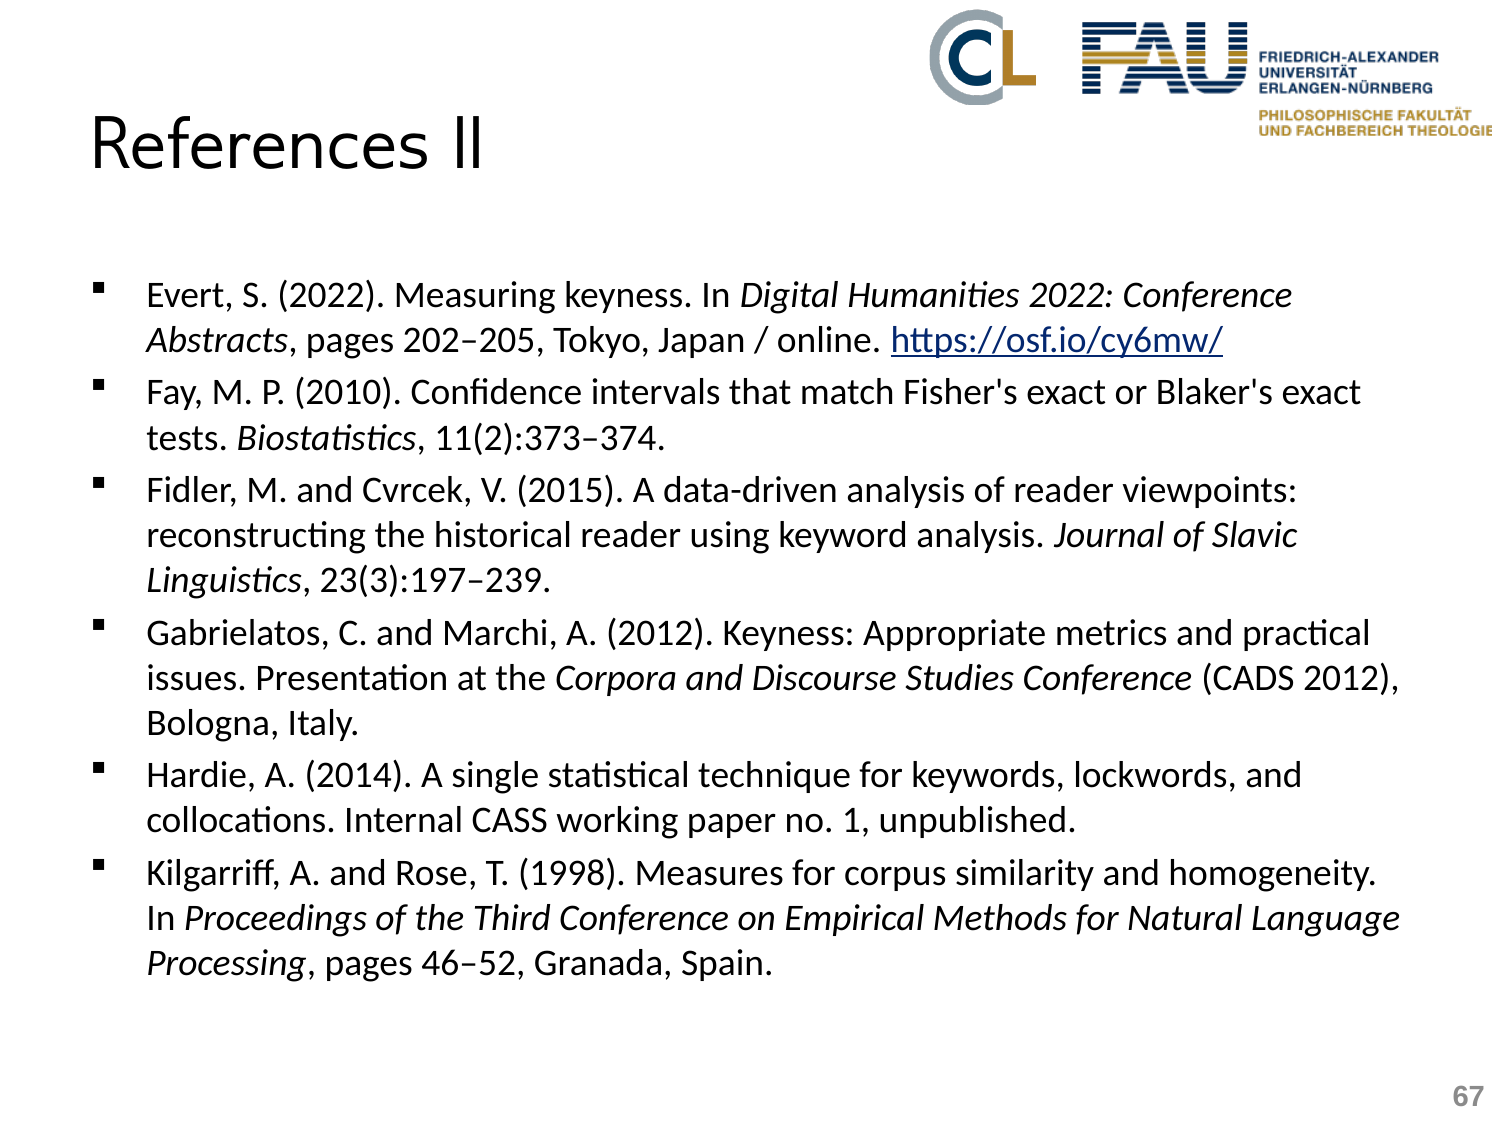

# References II
Evert, S. (2022). Measuring keyness. In Digital Humanities 2022: Conference Abstracts, pages 202–205, Tokyo, Japan / online. https://osf.io/cy6mw/
Fay, M. P. (2010). Confidence intervals that match Fisher's exact or Blaker's exact tests. Biostatistics, 11(2):373–374.
Fidler, M. and Cvrcek, V. (2015). A data-driven analysis of reader viewpoints: reconstructing the historical reader using keyword analysis. Journal of Slavic Linguistics, 23(3):197–239.
Gabrielatos, C. and Marchi, A. (2012). Keyness: Appropriate metrics and practical issues. Presentation at the Corpora and Discourse Studies Conference (CADS 2012), Bologna, Italy.
Hardie, A. (2014). A single statistical technique for keywords, lockwords, and collocations. Internal CASS working paper no. 1, unpublished.
Kilgarriff, A. and Rose, T. (1998). Measures for corpus similarity and homogeneity. In Proceedings of the Third Conference on Empirical Methods for Natural Language Processing, pages 46–52, Granada, Spain.

67